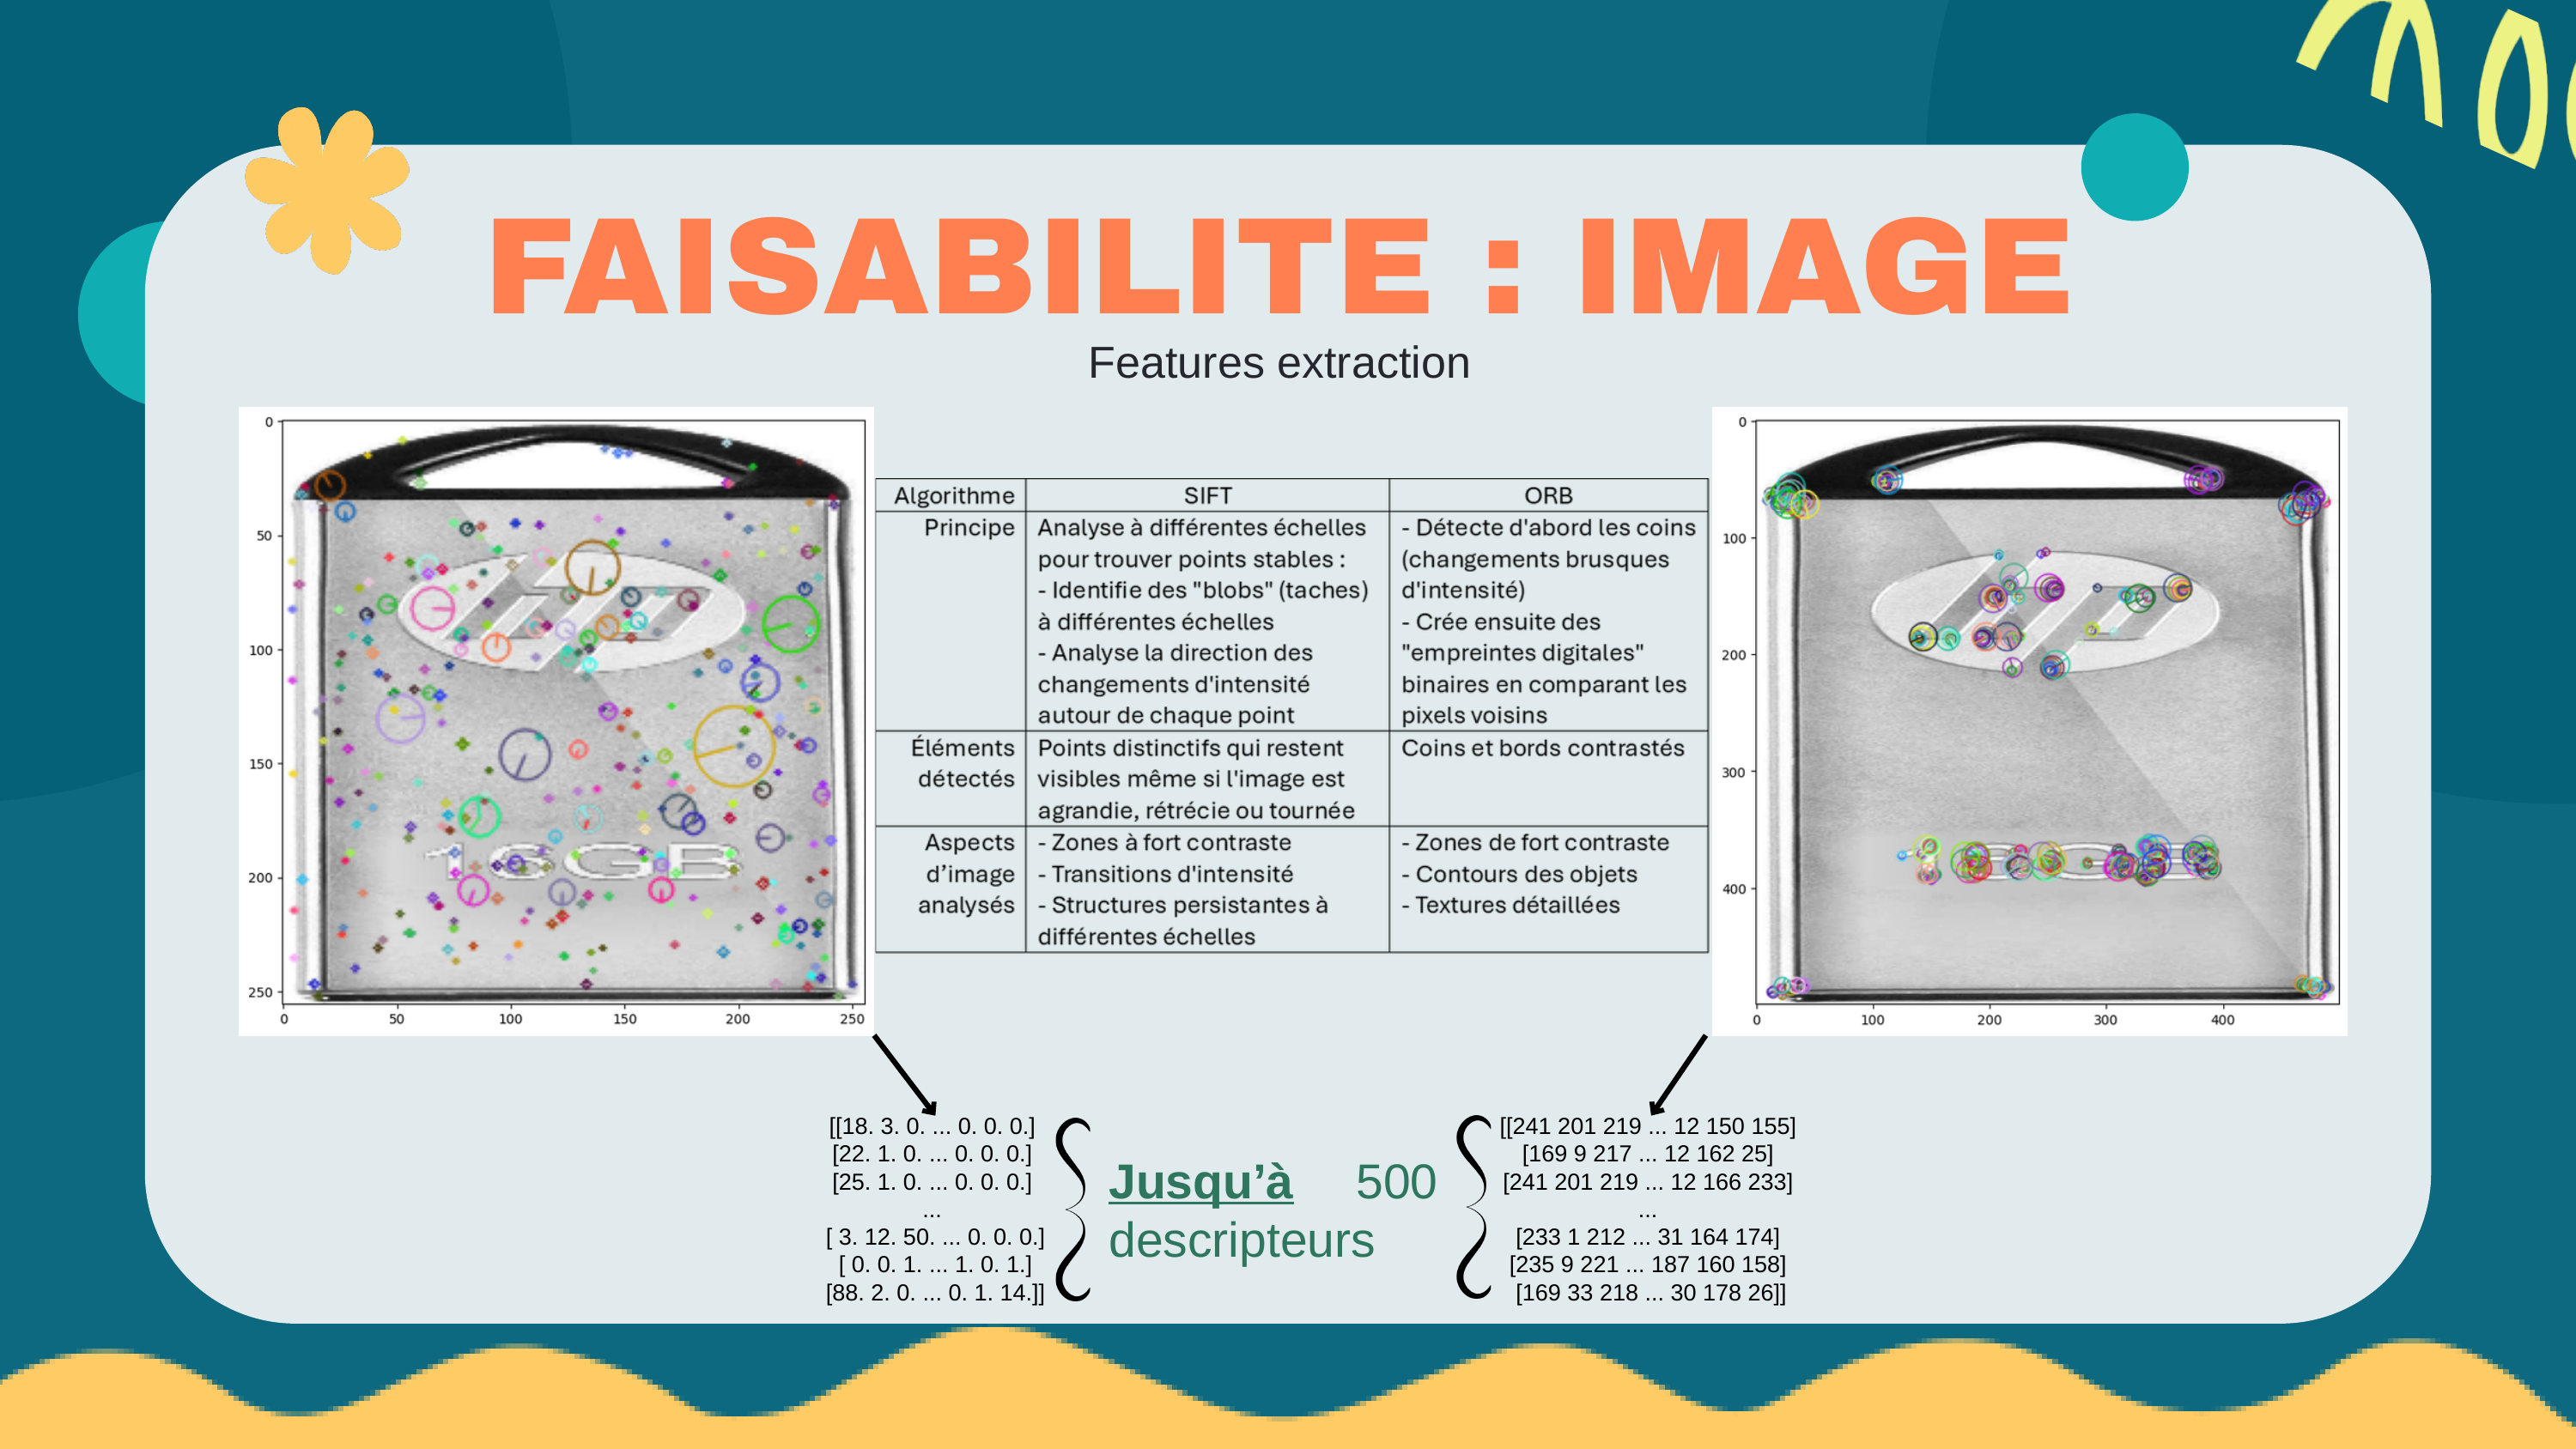

FAISABILITE : IMAGE

Features extraction

[[18. 3. 0. ... 0. 0. 0.]
[22. 1. 0. ... 0. 0. 0.]
[25. 1. 0. ... 0. 0. 0.]
...
[ 3. 12. 50. ... 0. 0. 0.]
 [ 0. 0. 1. ... 1. 0. 1.]
[88. 2. 0. ... 0. 1. 14.]]
[[241 201 219 ... 12 150 155]
[169 9 217 ... 12 162 25]
[241 201 219 ... 12 166 233]
...
[233 1 212 ... 31 164 174]
[235 9 221 ... 187 160 158]
[169 33 218 ... 30 178 26]]

Jusqu’à 500 descripteurs